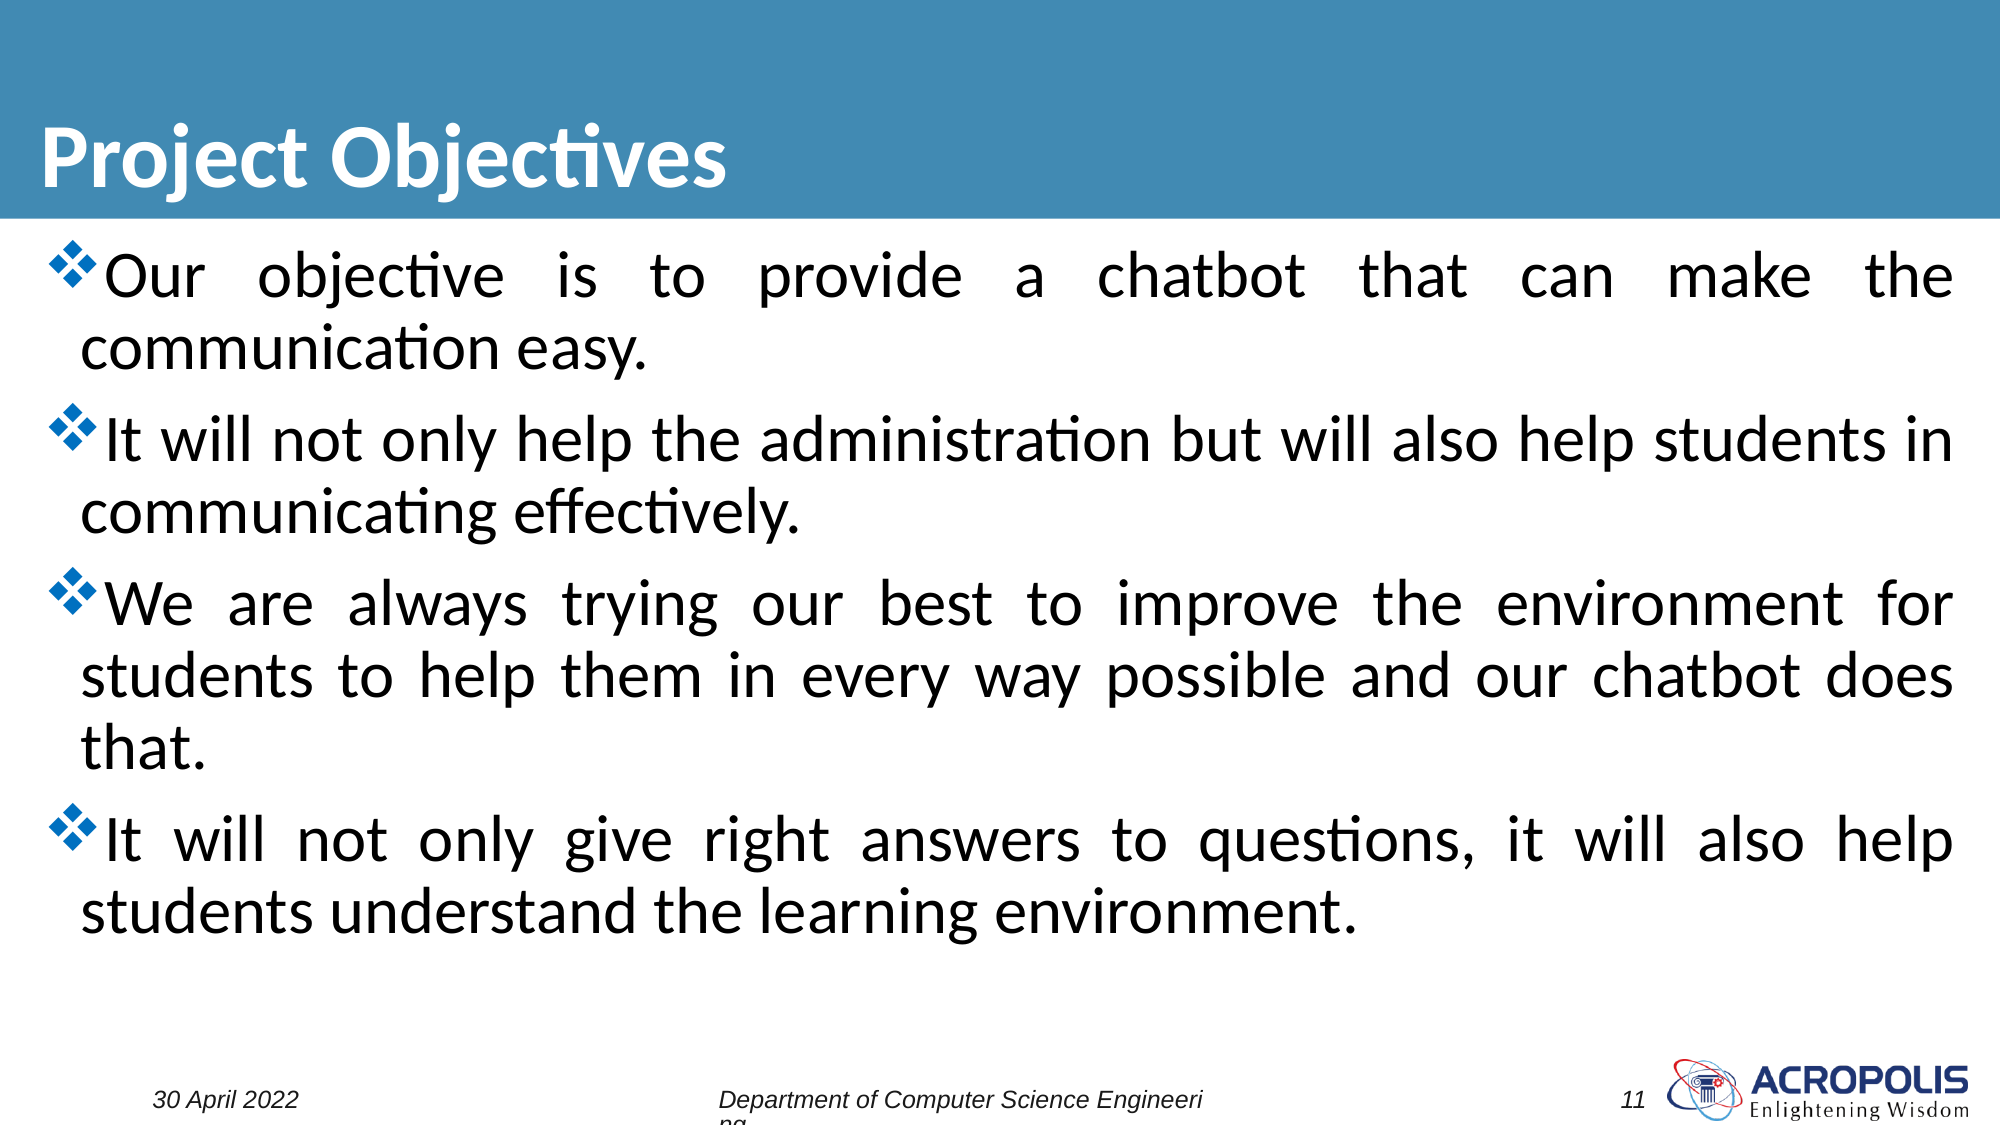

# Project Objectives
Our objective is to provide a chatbot that can make the communication easy.
It will not only help the administration but will also help students in communicating effectively.
We are always trying our best to improve the environment for students to help them in every way possible and our chatbot does that.
It will not only give right answers to questions, it will also help students understand the learning environment.
30 April 2022
Department of Computer Science Engineering
11